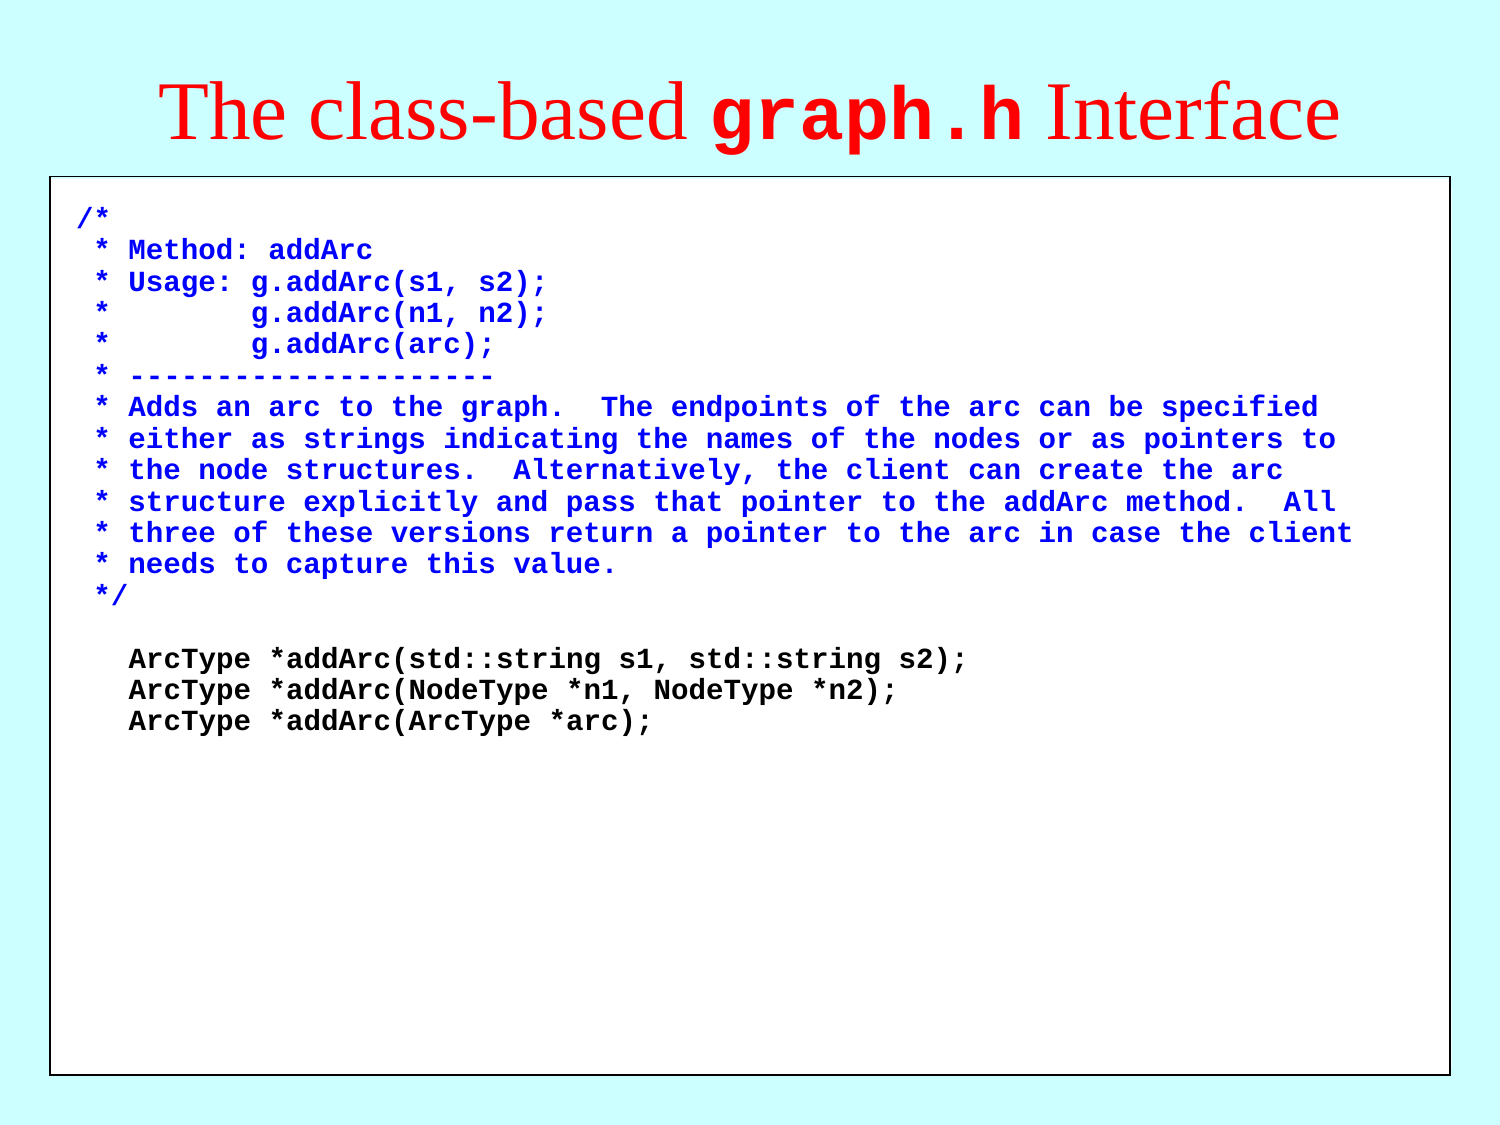

# The class-based graph.h Interface

/*
 * Method: addArc
 * Usage: g.addArc(s1, s2);
 *        g.addArc(n1, n2);
 *        g.addArc(arc);
 * ---------------------
 * Adds an arc to the graph.  The endpoints of the arc can be specified
 * either as strings indicating the names of the nodes or as pointers to
 * the node structures.  Alternatively, the client can create the arc
 * structure explicitly and pass that pointer to the addArc method.  All
 * three of these versions return a pointer to the arc in case the client
 * needs to capture this value.
 */

   ArcType *addArc(std::string s1, std::string s2);
   ArcType *addArc(NodeType *n1, NodeType *n2);
   ArcType *addArc(ArcType *arc);
/*
 * Method: addNode
 * Usage: NodeType *node = g.addNode(name);
 *        NodeType *node = g.addNode(node);
 * ----------------------------------------
 * Adds a node to the graph.  The first version of this method creates a
 * new node of the appropriate type and initializes its fields; the second
 * assumes that the client has already created the node and simply adds it
 * to the graph.  Both versions of this method return a pointer to the node.
 */

   NodeType *addNode(std::string name);
   NodeType *addNode(NodeType *node);

/*
 * Method: getNode
 * Usage: NodeType *node = g.getNode(name);
 * ----------------------------------------
 * Looks up a node in the name table attached to the graph and returns a
 * pointer to that node.  If no node with the specified name exists,
 * getNode signals an error.
 */

   NodeType *getNode(std::string name);